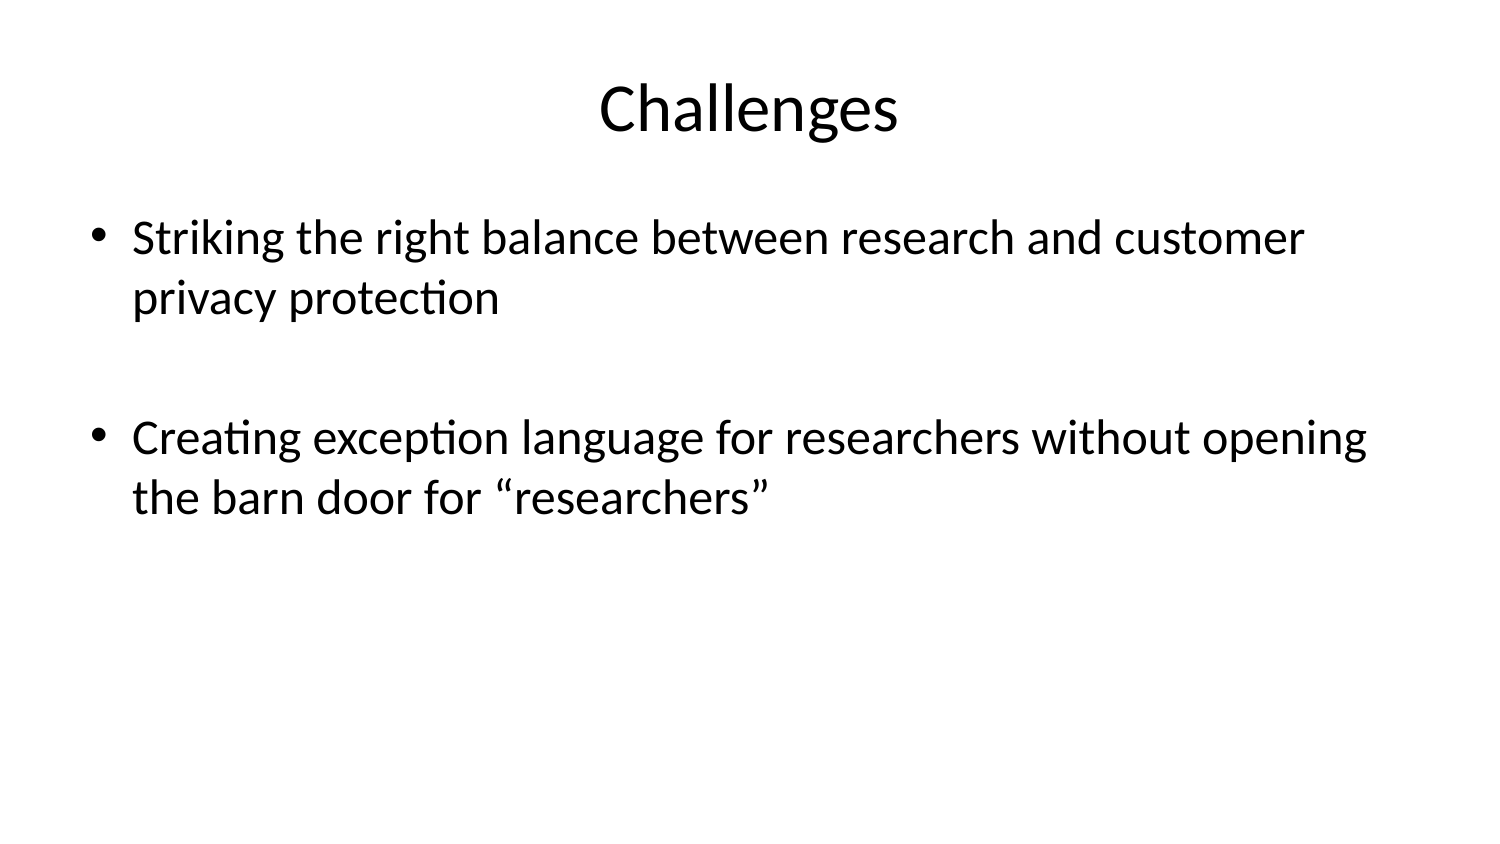

# Challenges
Striking the right balance between research and customer privacy protection

Creating exception language for researchers without opening the barn door for “researchers”